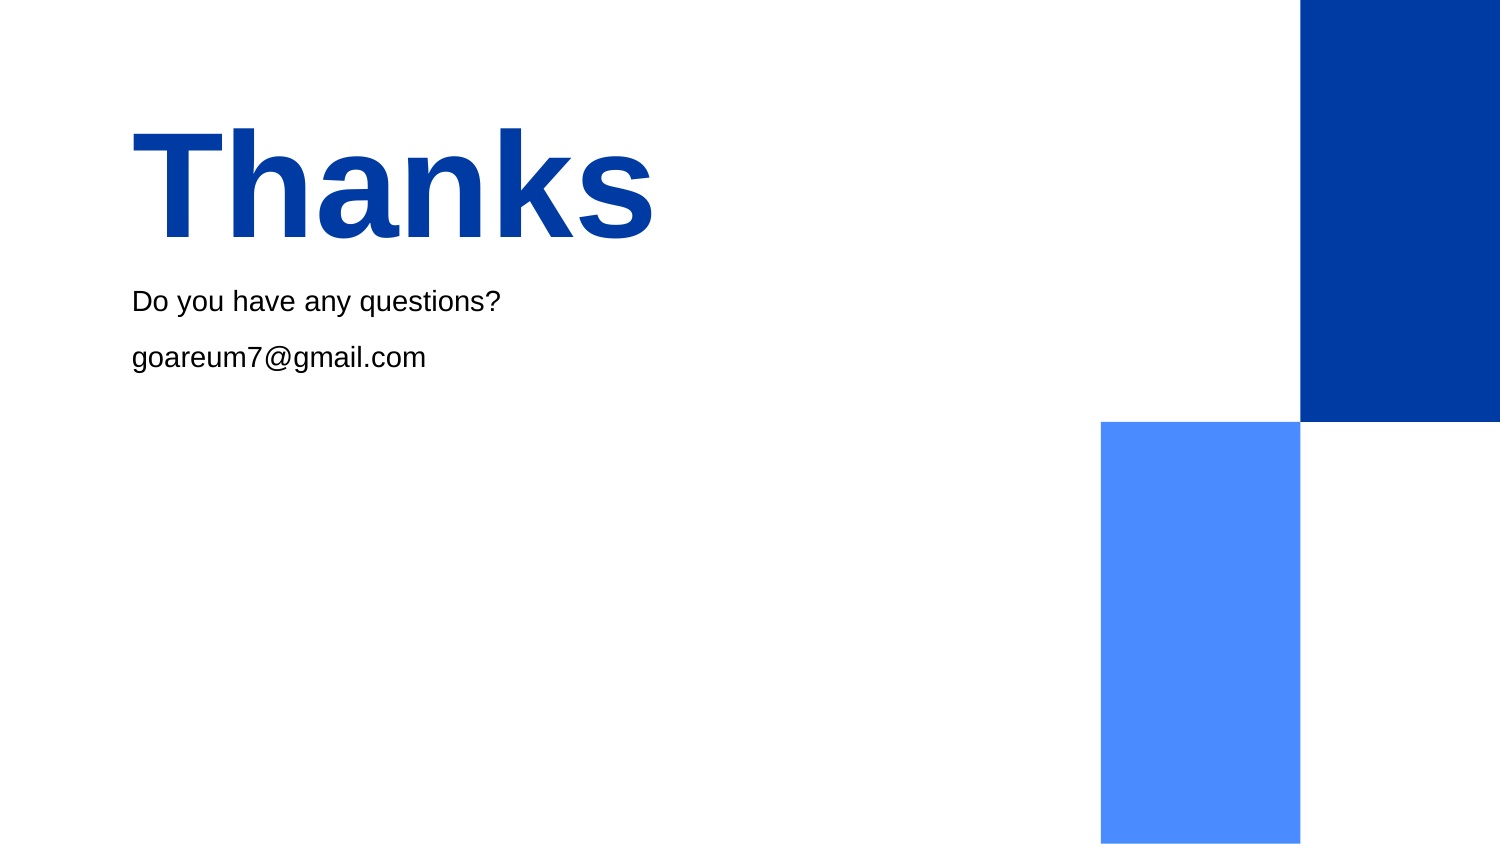

# Thanks
Do you have any questions?
goareum7@gmail.com